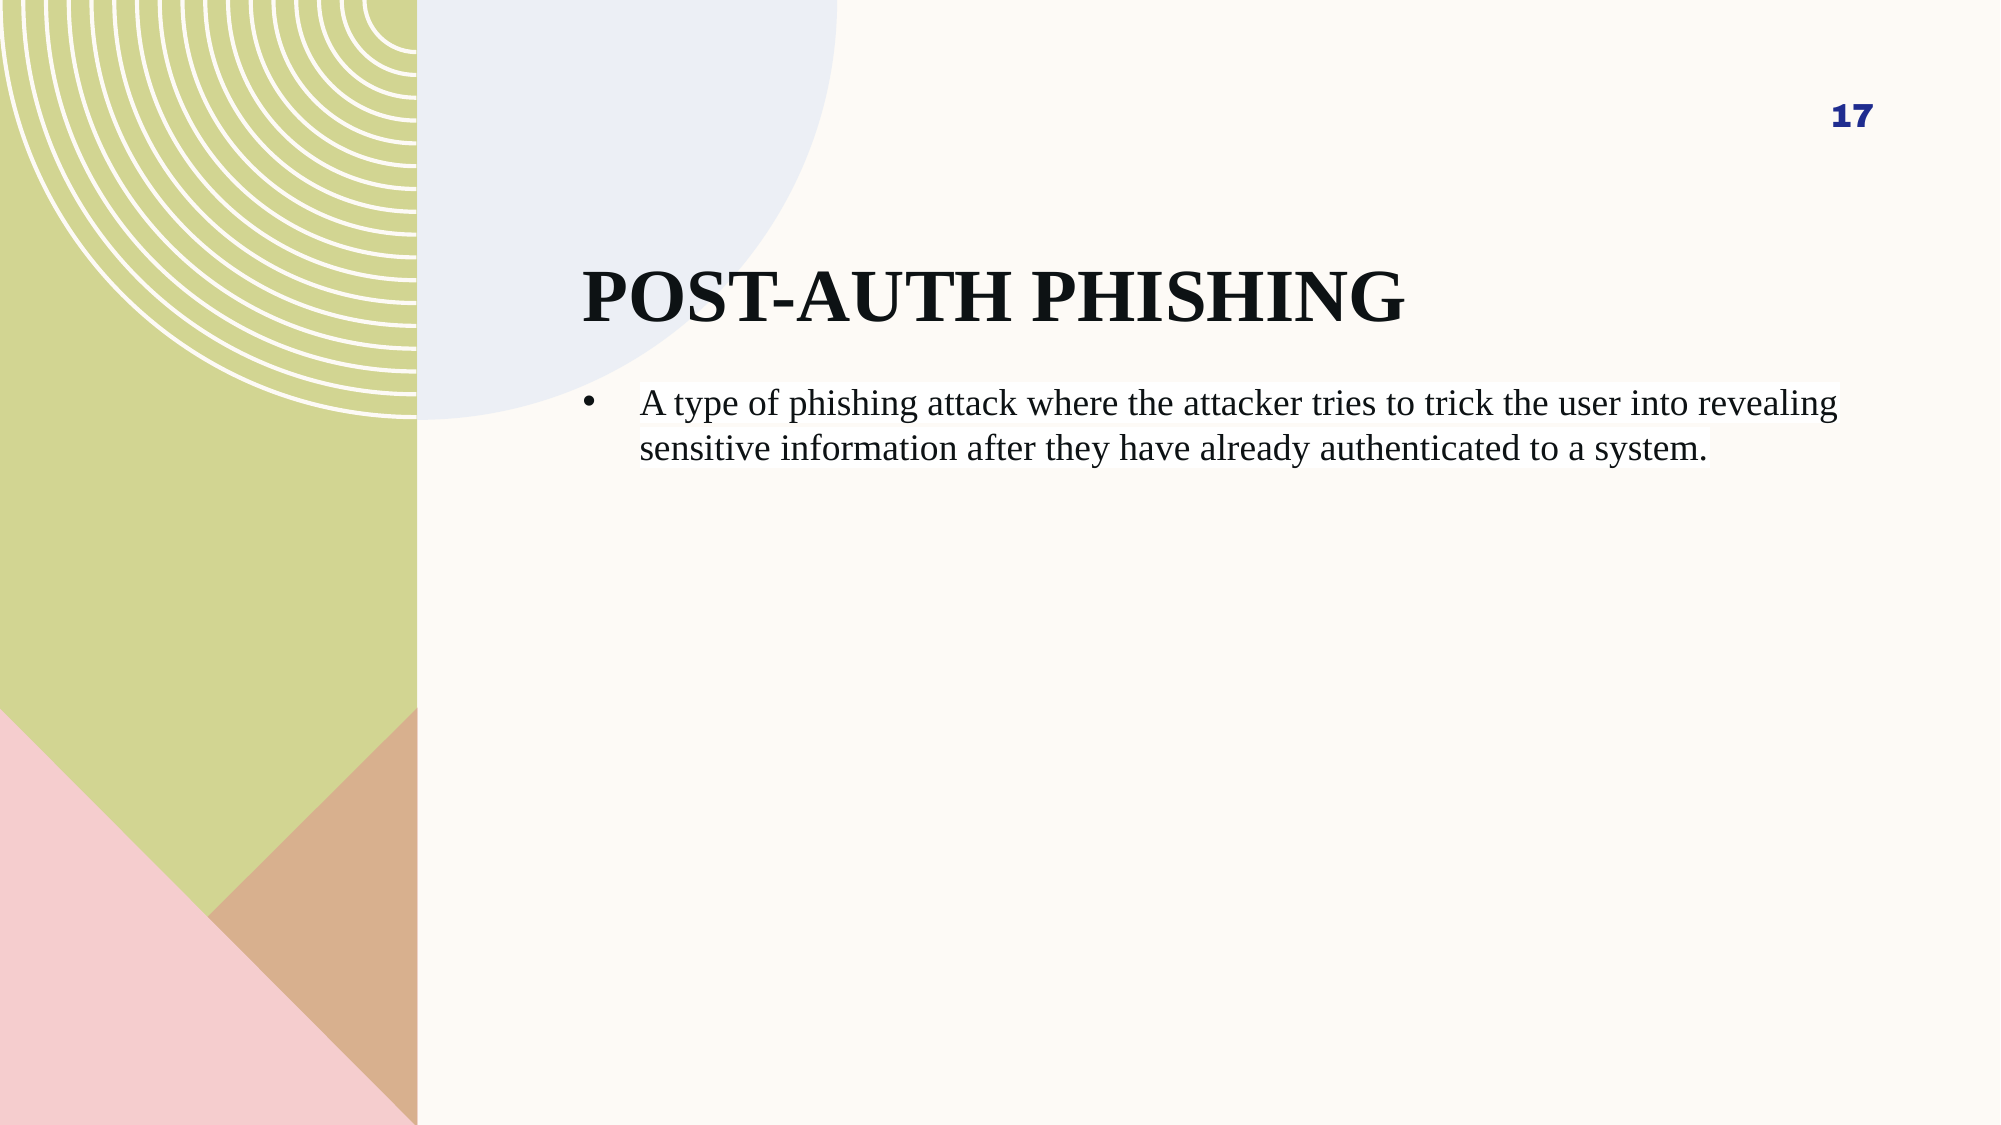

17
# POST-AUTH PHISHING
A type of phishing attack where the attacker tries to trick the user into revealing sensitive information after they have already authenticated to a system.